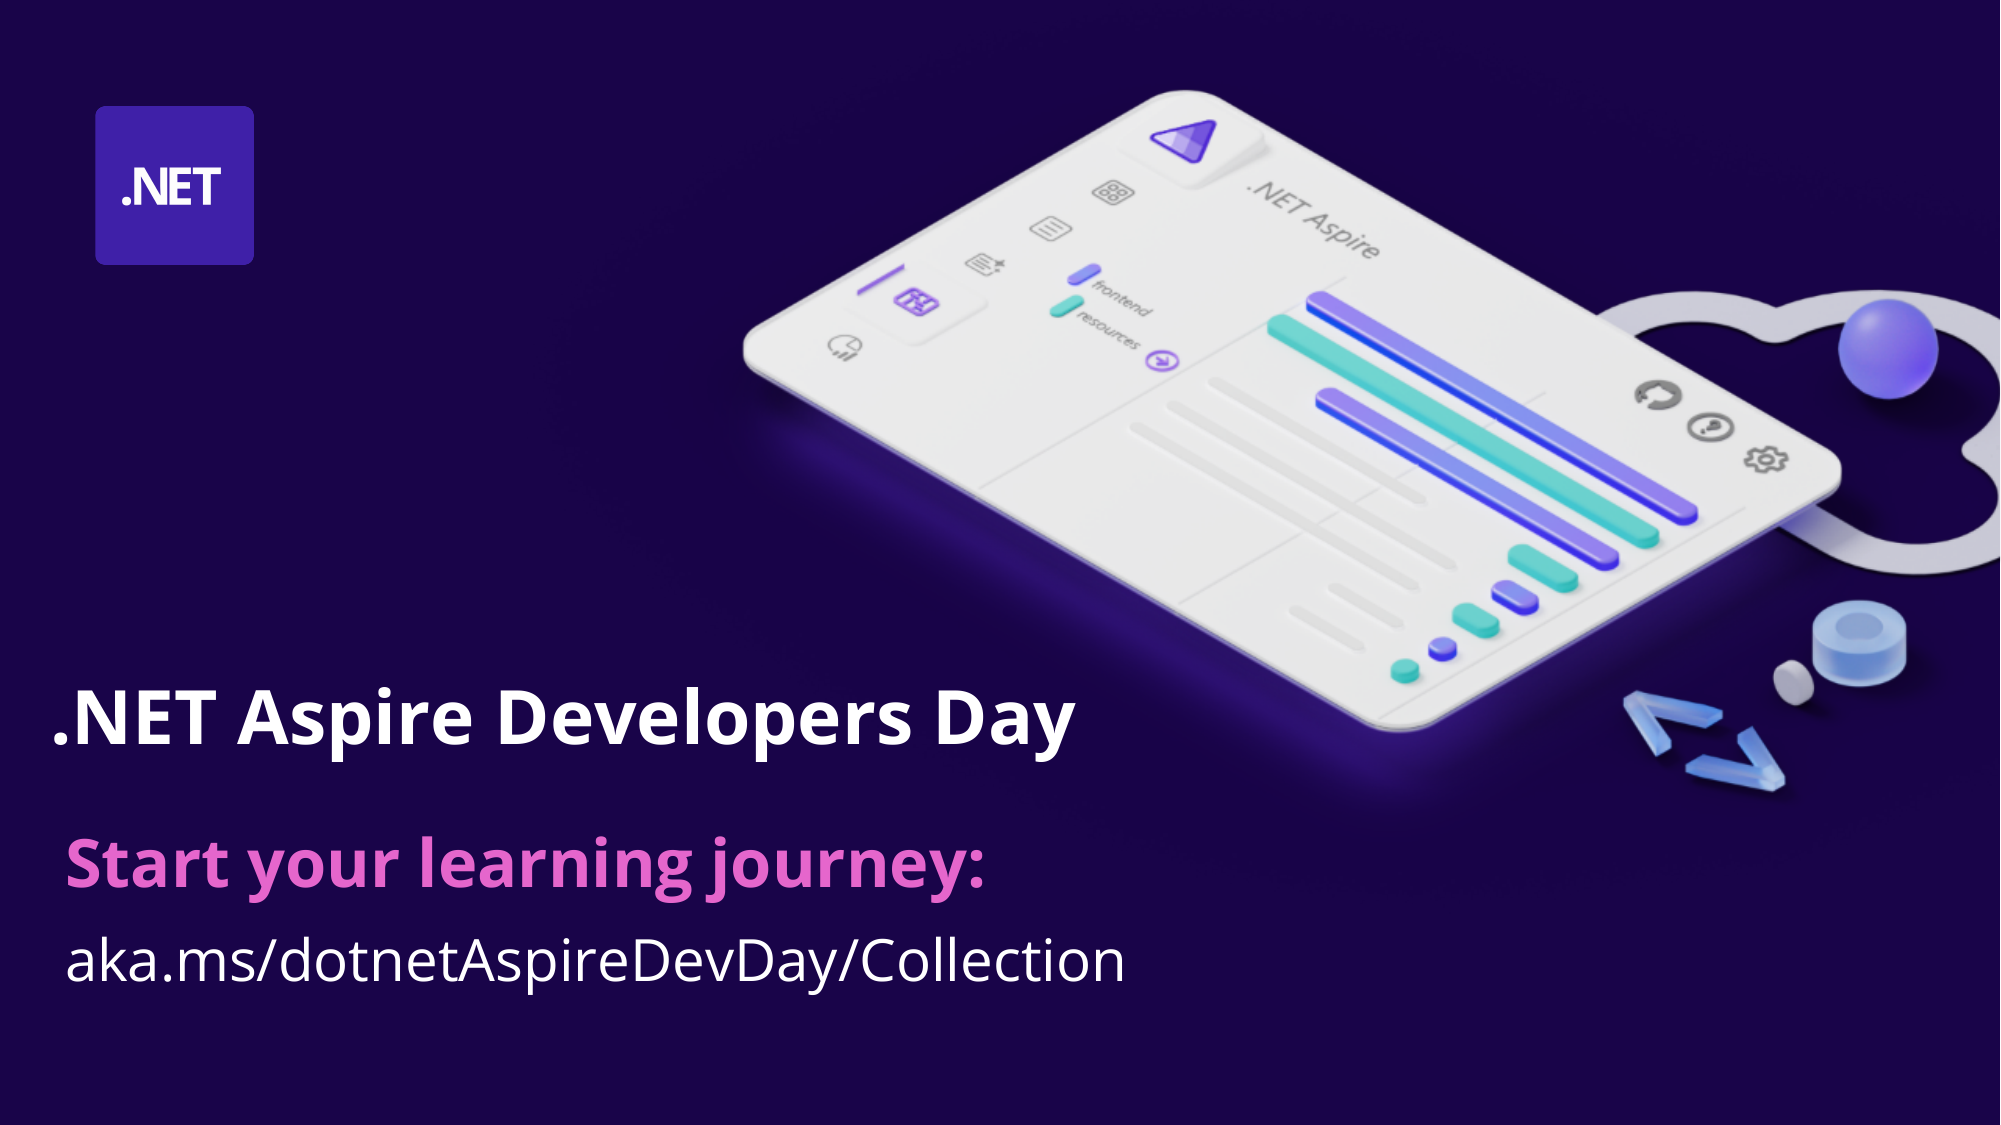

# .NET Aspire Developers Day
Start your learning journey:
aka.ms/dotnetAspireDevDay/Collection